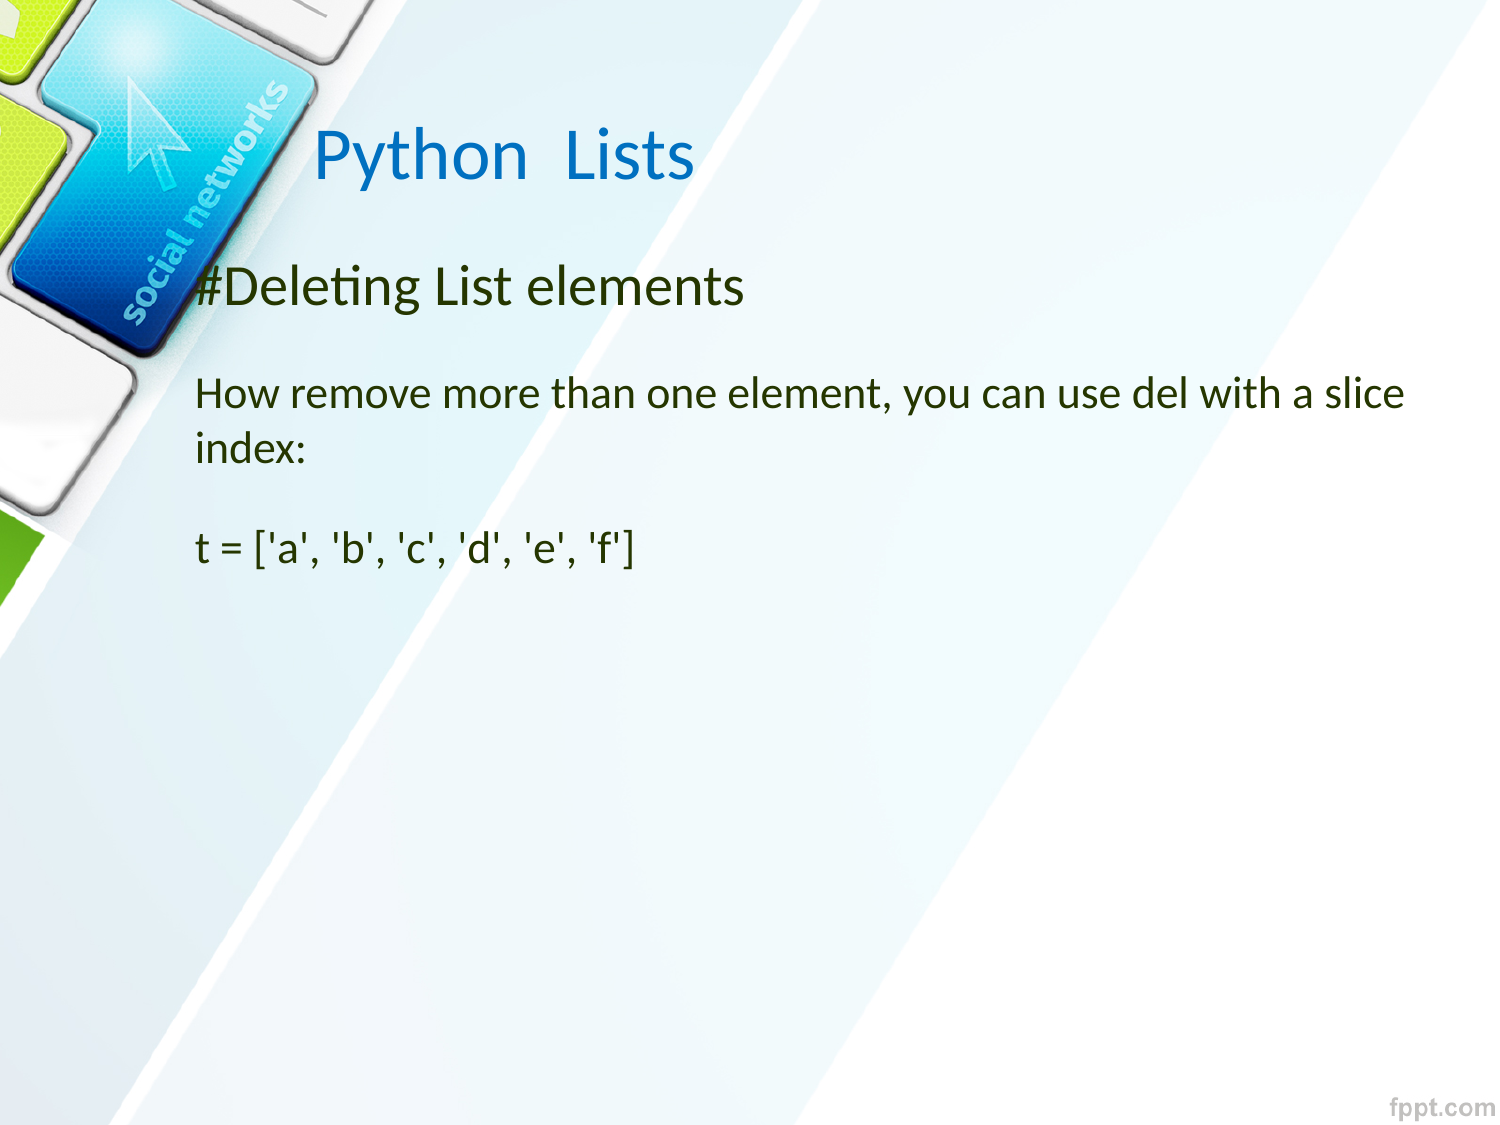

Python  Lists
#Deleting List elements

How remove more than one element, you can use del with a slice index:

t = ['a', 'b', 'c', 'd', 'e', 'f']